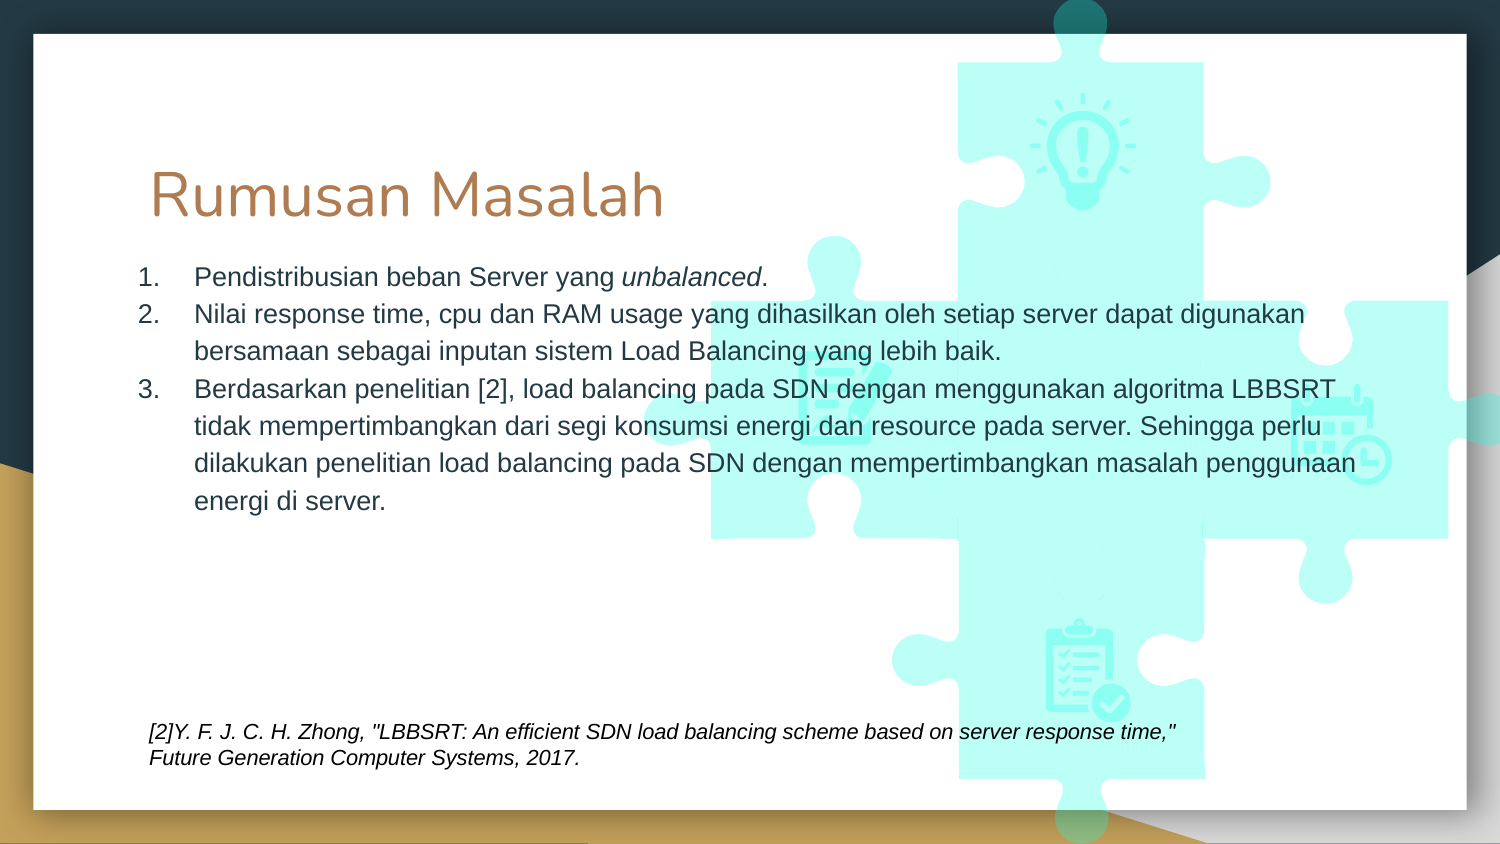

# Rumusan Masalah

Pendistribusian beban Server yang unbalanced.
Nilai response time, cpu dan RAM usage yang dihasilkan oleh setiap server dapat digunakan bersamaan sebagai inputan sistem Load Balancing yang lebih baik.
Berdasarkan penelitian [2], load balancing pada SDN dengan menggunakan algoritma LBBSRT tidak mempertimbangkan dari segi konsumsi energi dan resource pada server. Sehingga perlu dilakukan penelitian load balancing pada SDN dengan mempertimbangkan masalah penggunaan energi di server.

[2]Y. F. J. C. H. Zhong, "LBBSRT: An efficient SDN load balancing scheme based on server response time," Future Generation Computer Systems, 2017.